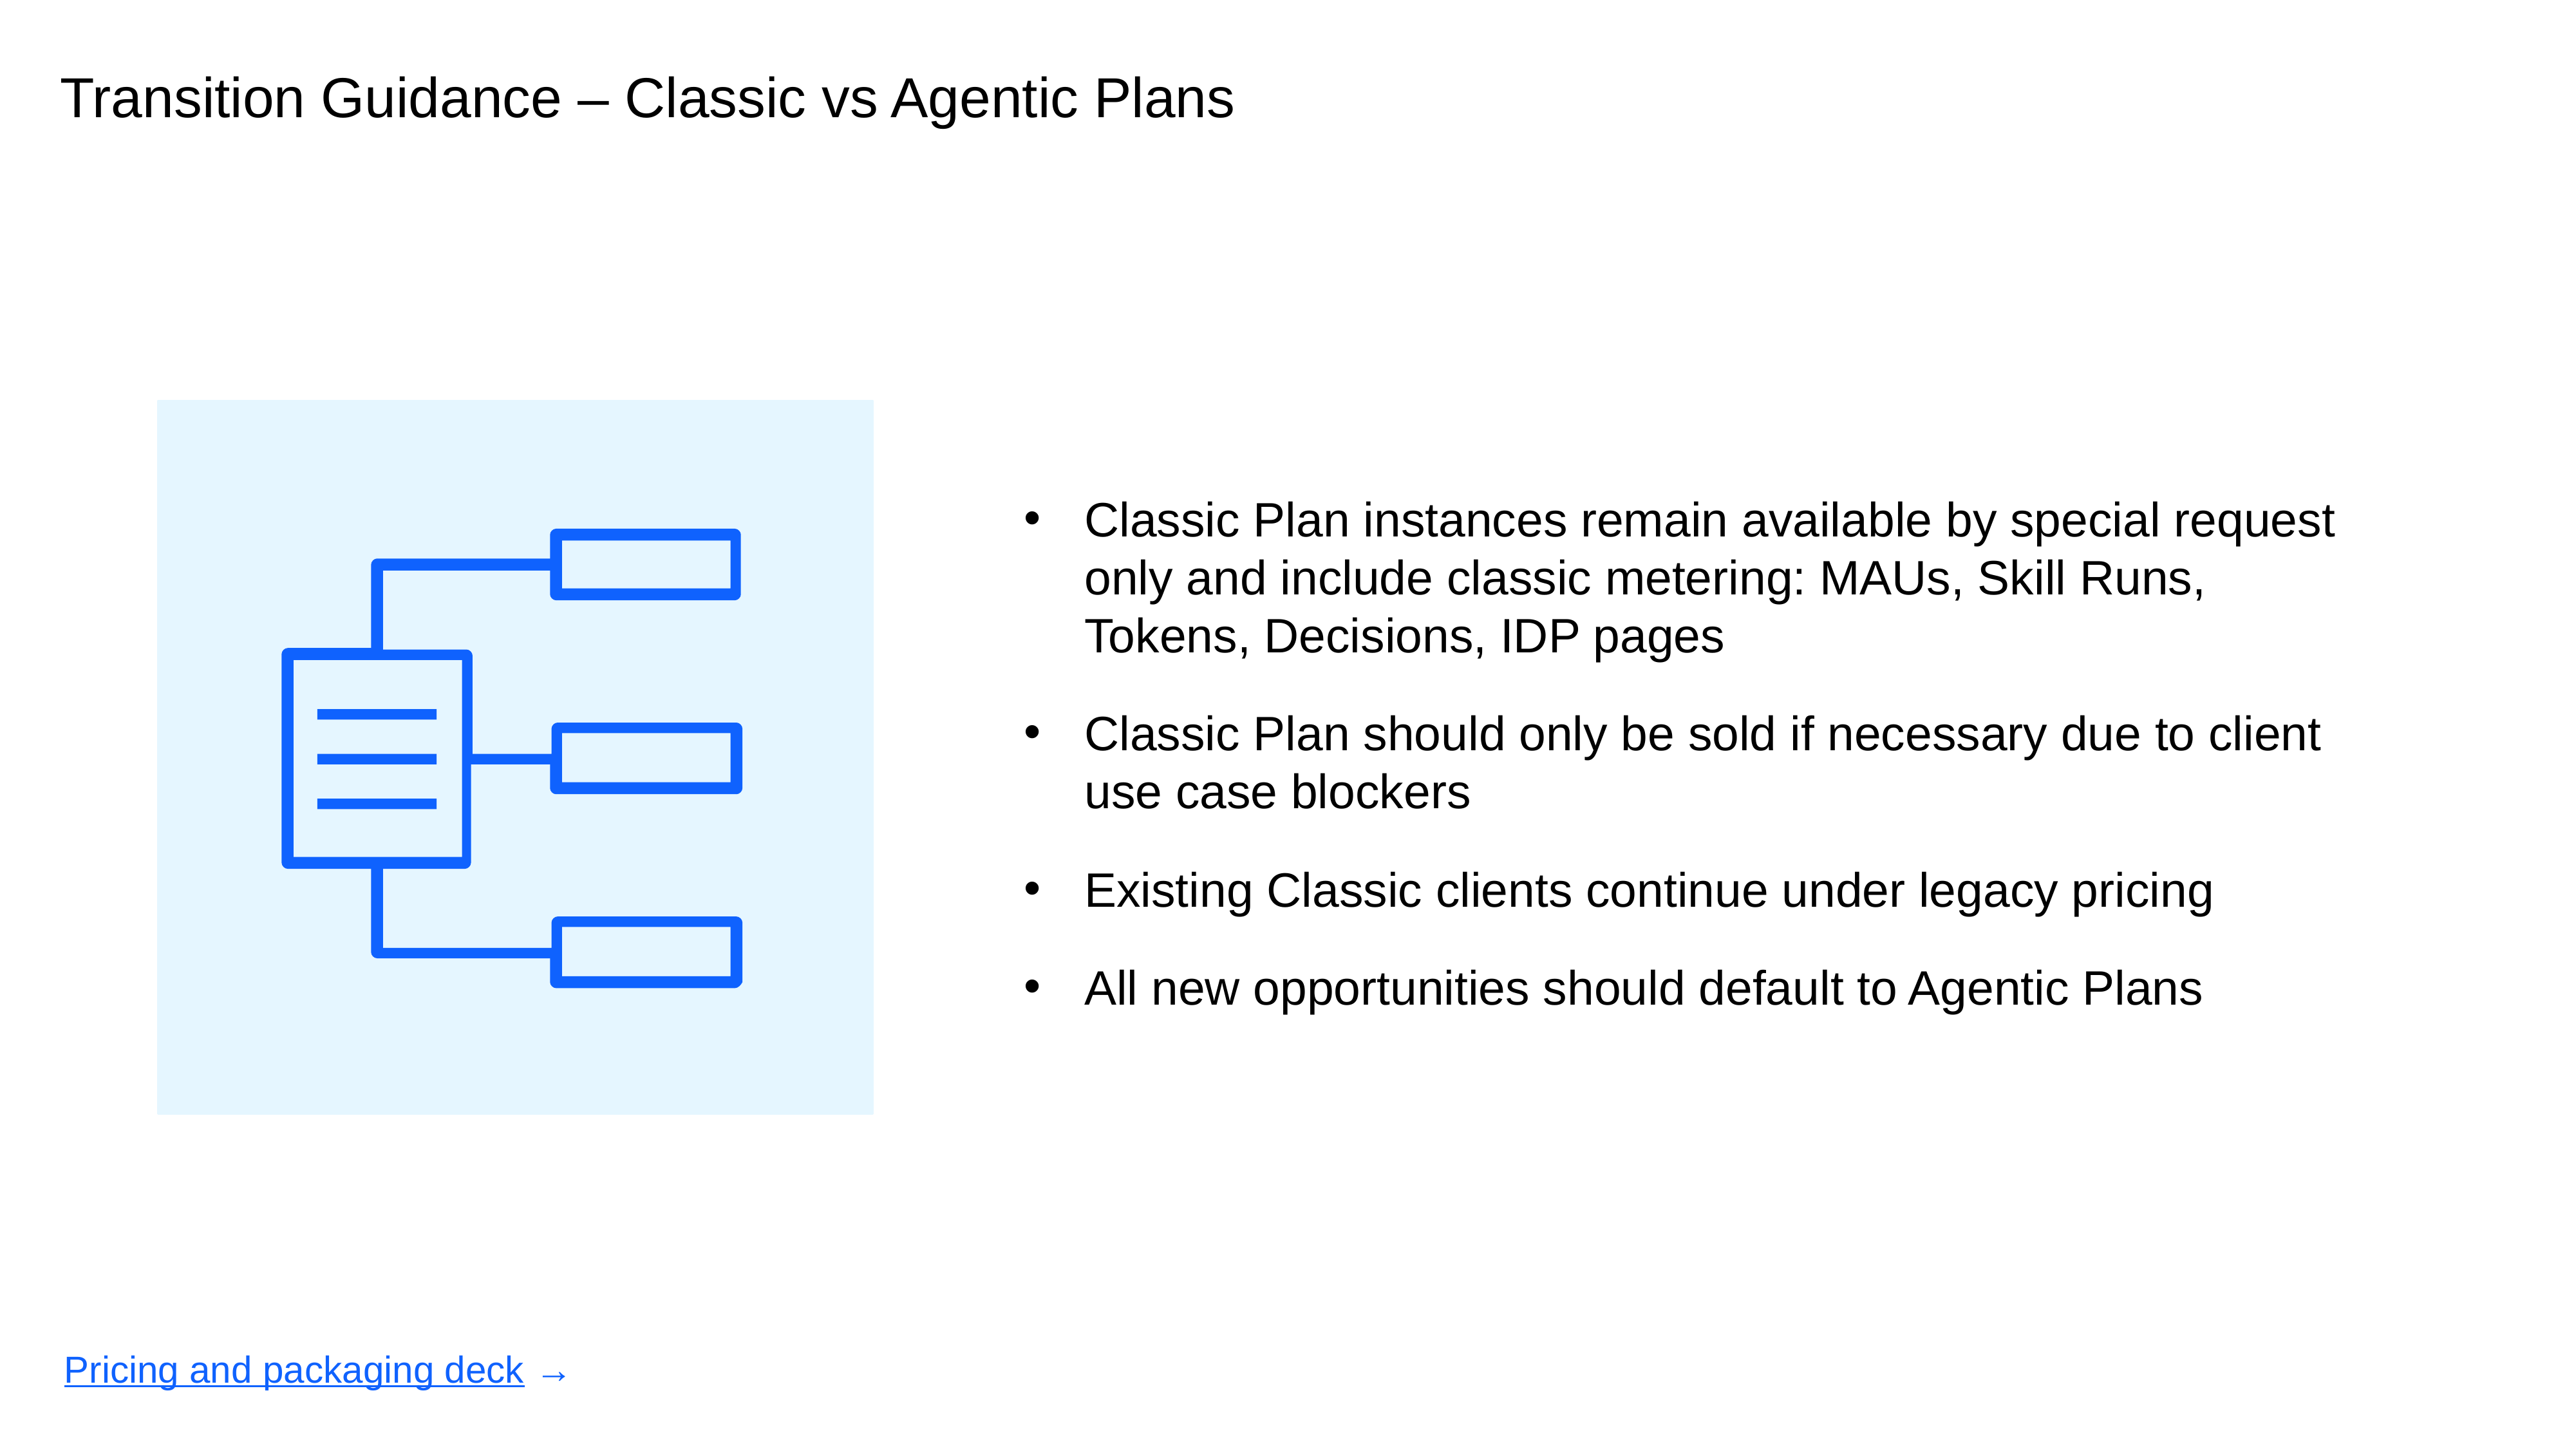

# Transition Guidance – Classic vs Agentic Plans

Classic Plan instances remain available by special request only and include classic metering: MAUs, Skill Runs, Tokens, Decisions, IDP pages
Classic Plan should only be sold if necessary due to client use case blockers
Existing Classic clients continue under legacy pricing
All new opportunities should default to Agentic Plans

Pricing and packaging deck →